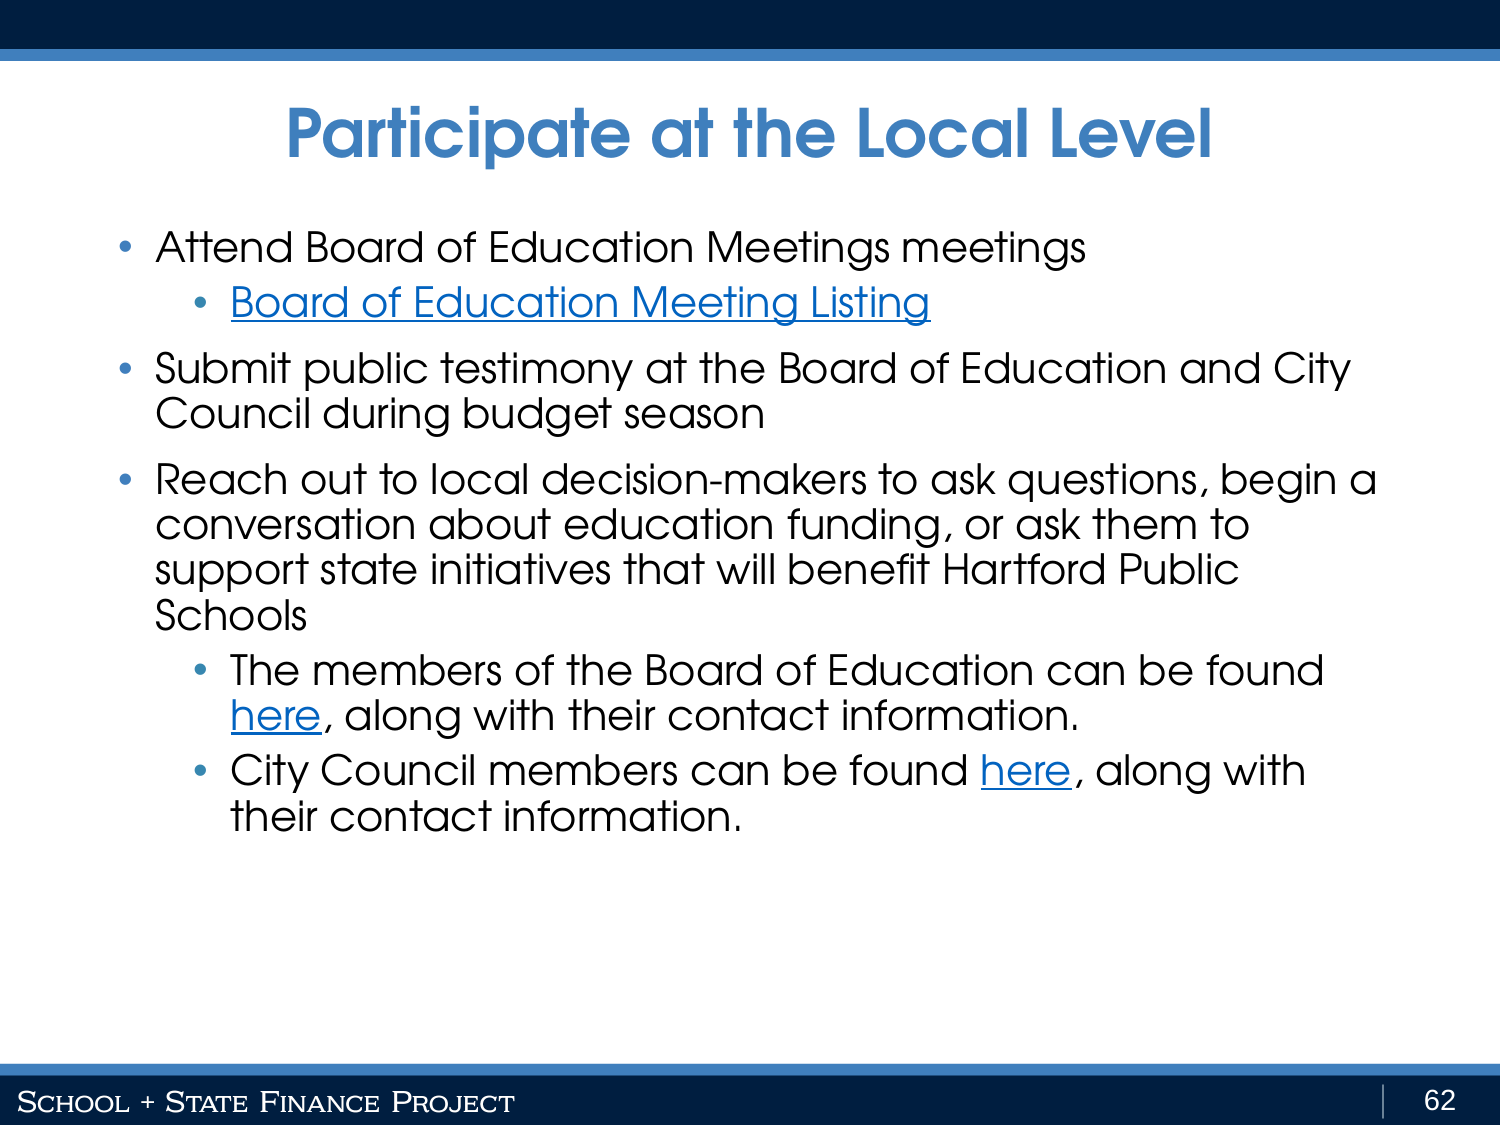

Participate at the Local Level
Attend Board of Education Meetings meetings
Board of Education Meeting Listing
Submit public testimony at the Board of Education and City Council during budget season
Reach out to local decision-makers to ask questions, begin a conversation about education funding, or ask them to support state initiatives that will benefit Hartford Public Schools
The members of the Board of Education can be found here, along with their contact information.
City Council members can be found here, along with their contact information.